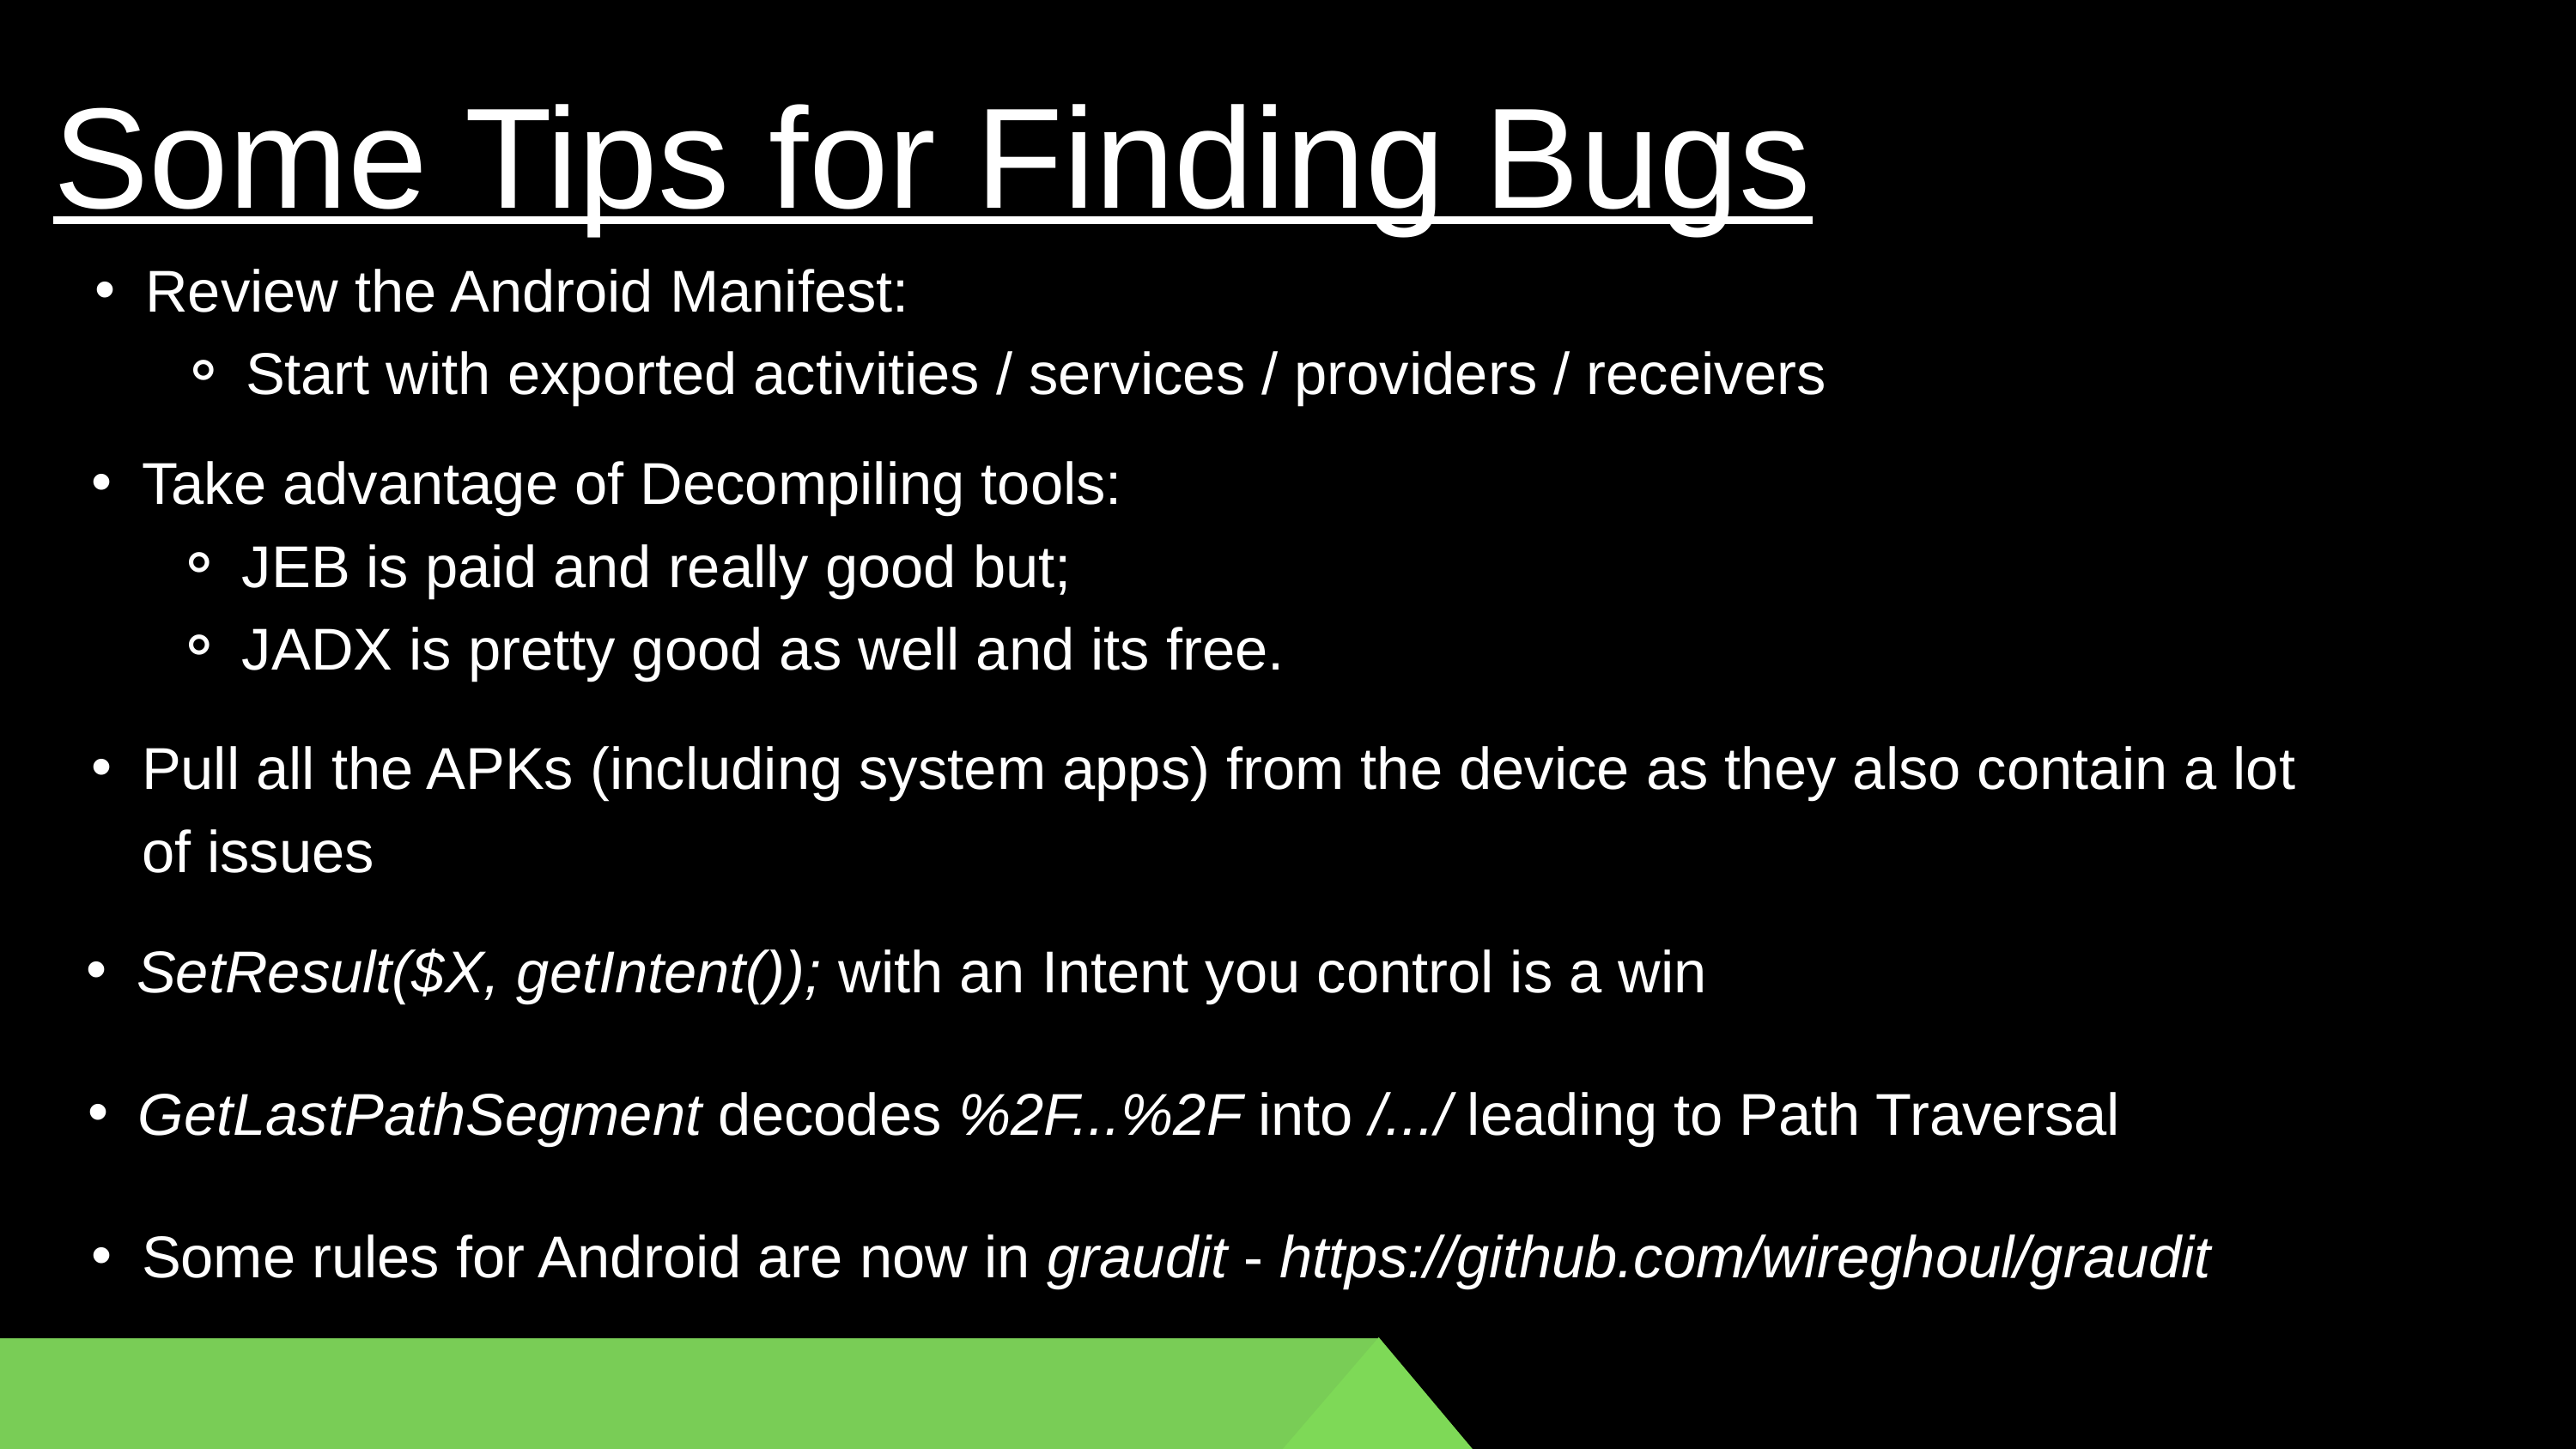

Some Tips for Finding Bugs
Review the Android Manifest:
Start with exported activities / services / providers / receivers
Take advantage of Decompiling tools:
JEB is paid and really good but;
JADX is pretty good as well and its free.
Pull all the APKs (including system apps) from the device as they also contain a lot of issues
SetResult($X, getIntent()); with an Intent you control is a win
GetLastPathSegment decodes %2F...%2F into /.../ leading to Path Traversal
Some rules for Android are now in graudit - https://github.com/wireghoul/graudit